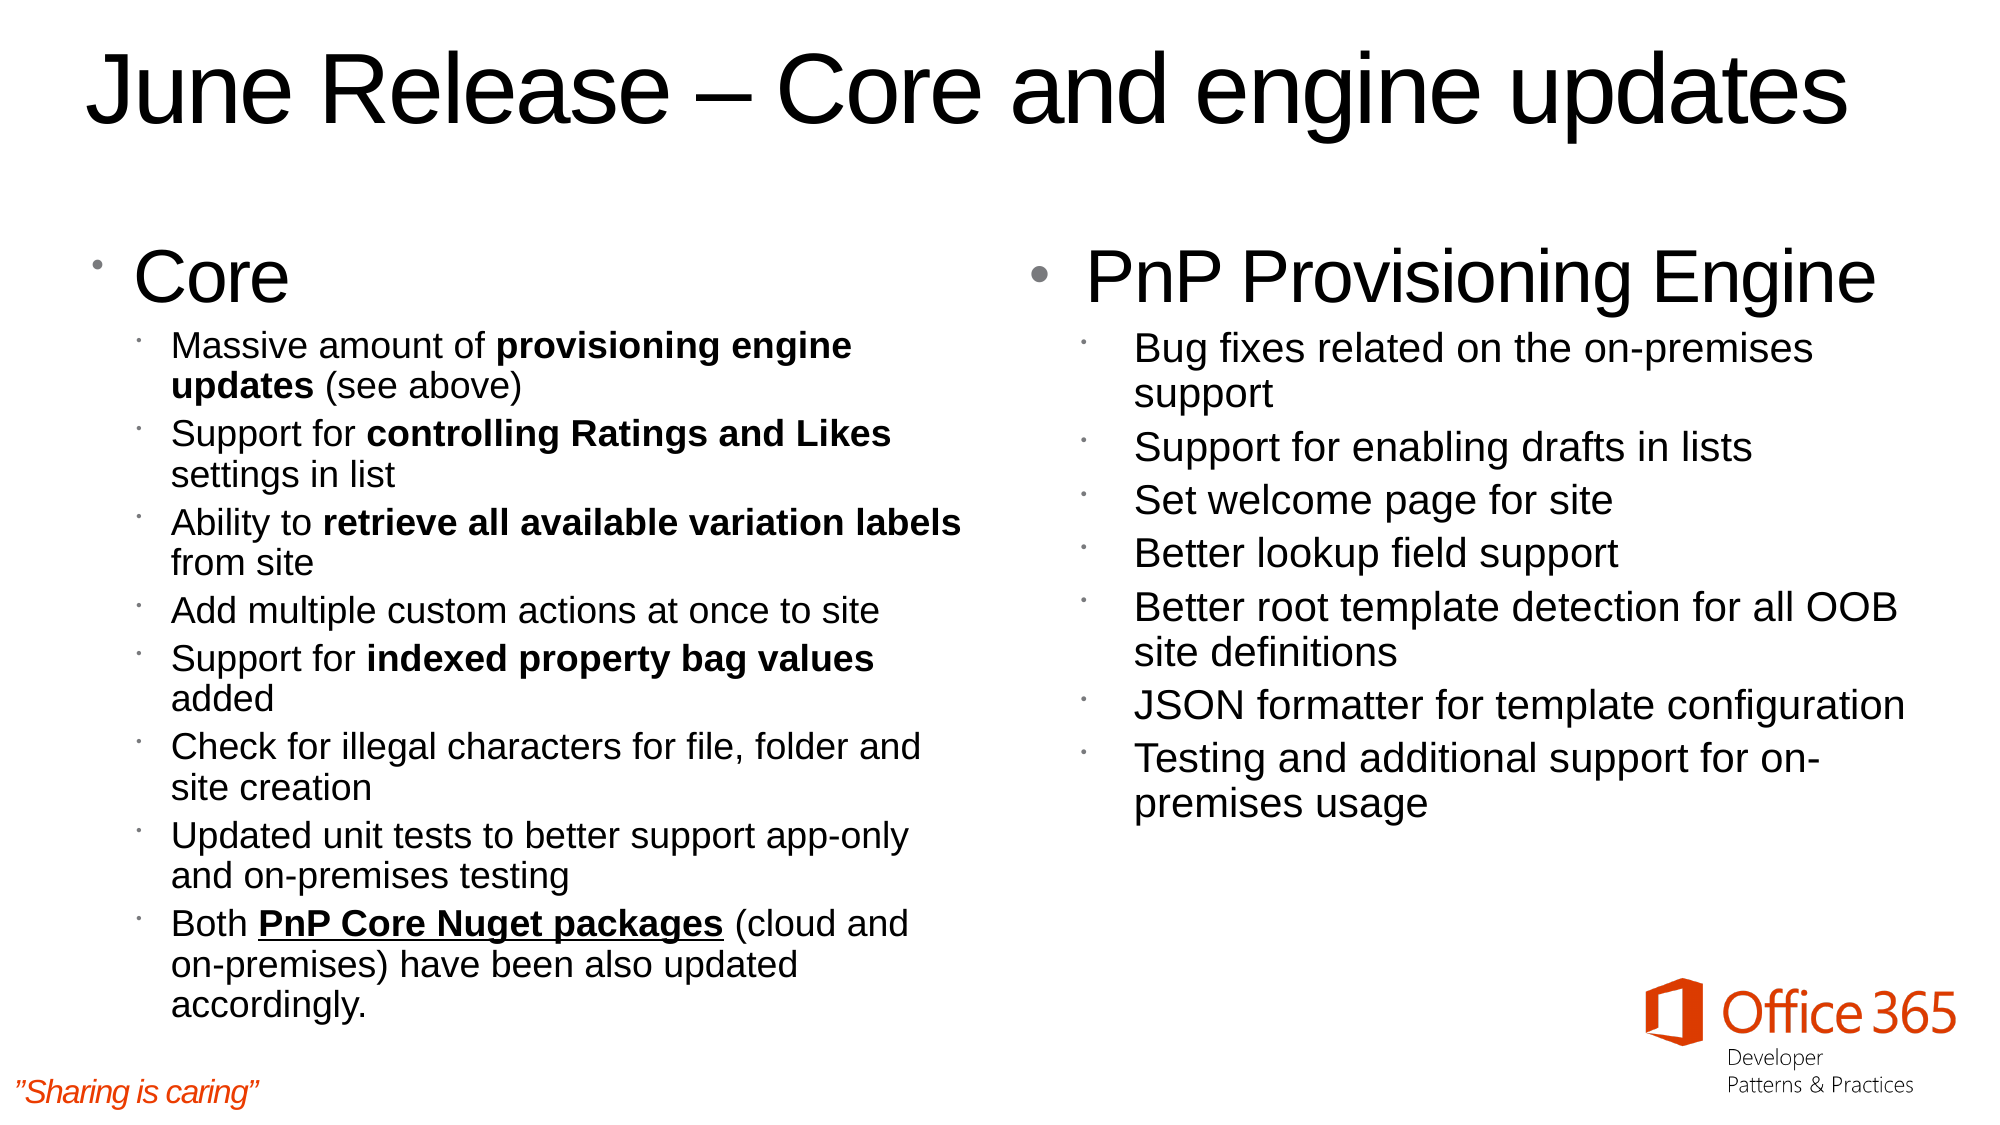

# June Release – Core and engine updates
Core
Massive amount of provisioning engine updates (see above)
Support for controlling Ratings and Likes settings in list
Ability to retrieve all available variation labels from site
Add multiple custom actions at once to site
Support for indexed property bag values added
Check for illegal characters for file, folder and site creation
Updated unit tests to better support app-only and on-premises testing
Both PnP Core Nuget packages (cloud and on-premises) have been also updated accordingly.

PnP Provisioning Engine
Bug fixes related on the on-premises support
Support for enabling drafts in lists
Set welcome page for site
Better lookup field support
Better root template detection for all OOB site definitions
JSON formatter for template configuration
Testing and additional support for on-premises usage